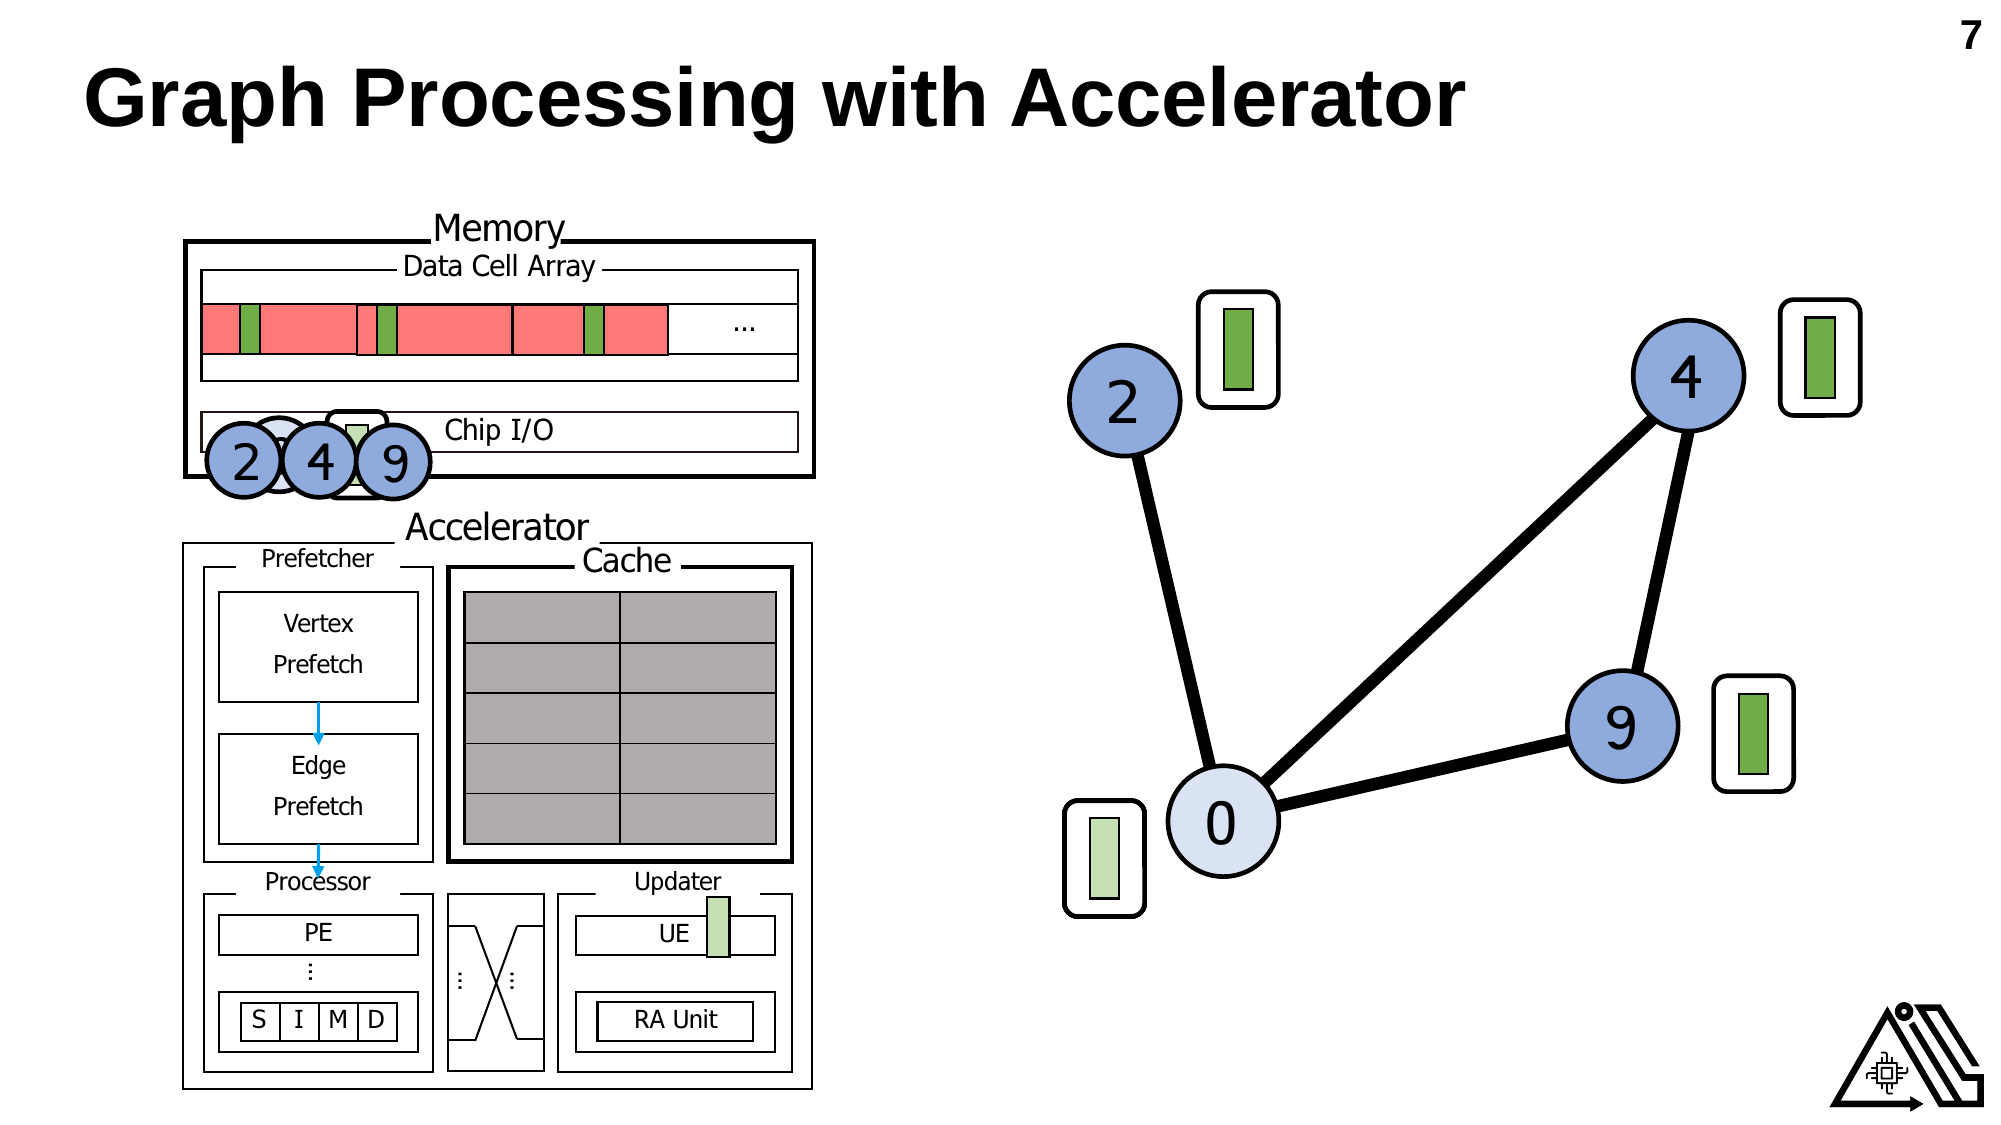

7
# Graph Processing with Accelerator

Memory

Data Cell Array

…

4
2
9
0
Chip I/O

0
2
4
9

Accelerator
Cache

Prefetcher

Vertex
Prefetch
Edge
Prefetch
Processor

Updater

PE
UE

…
…
…
S
I
M
D
RA Unit